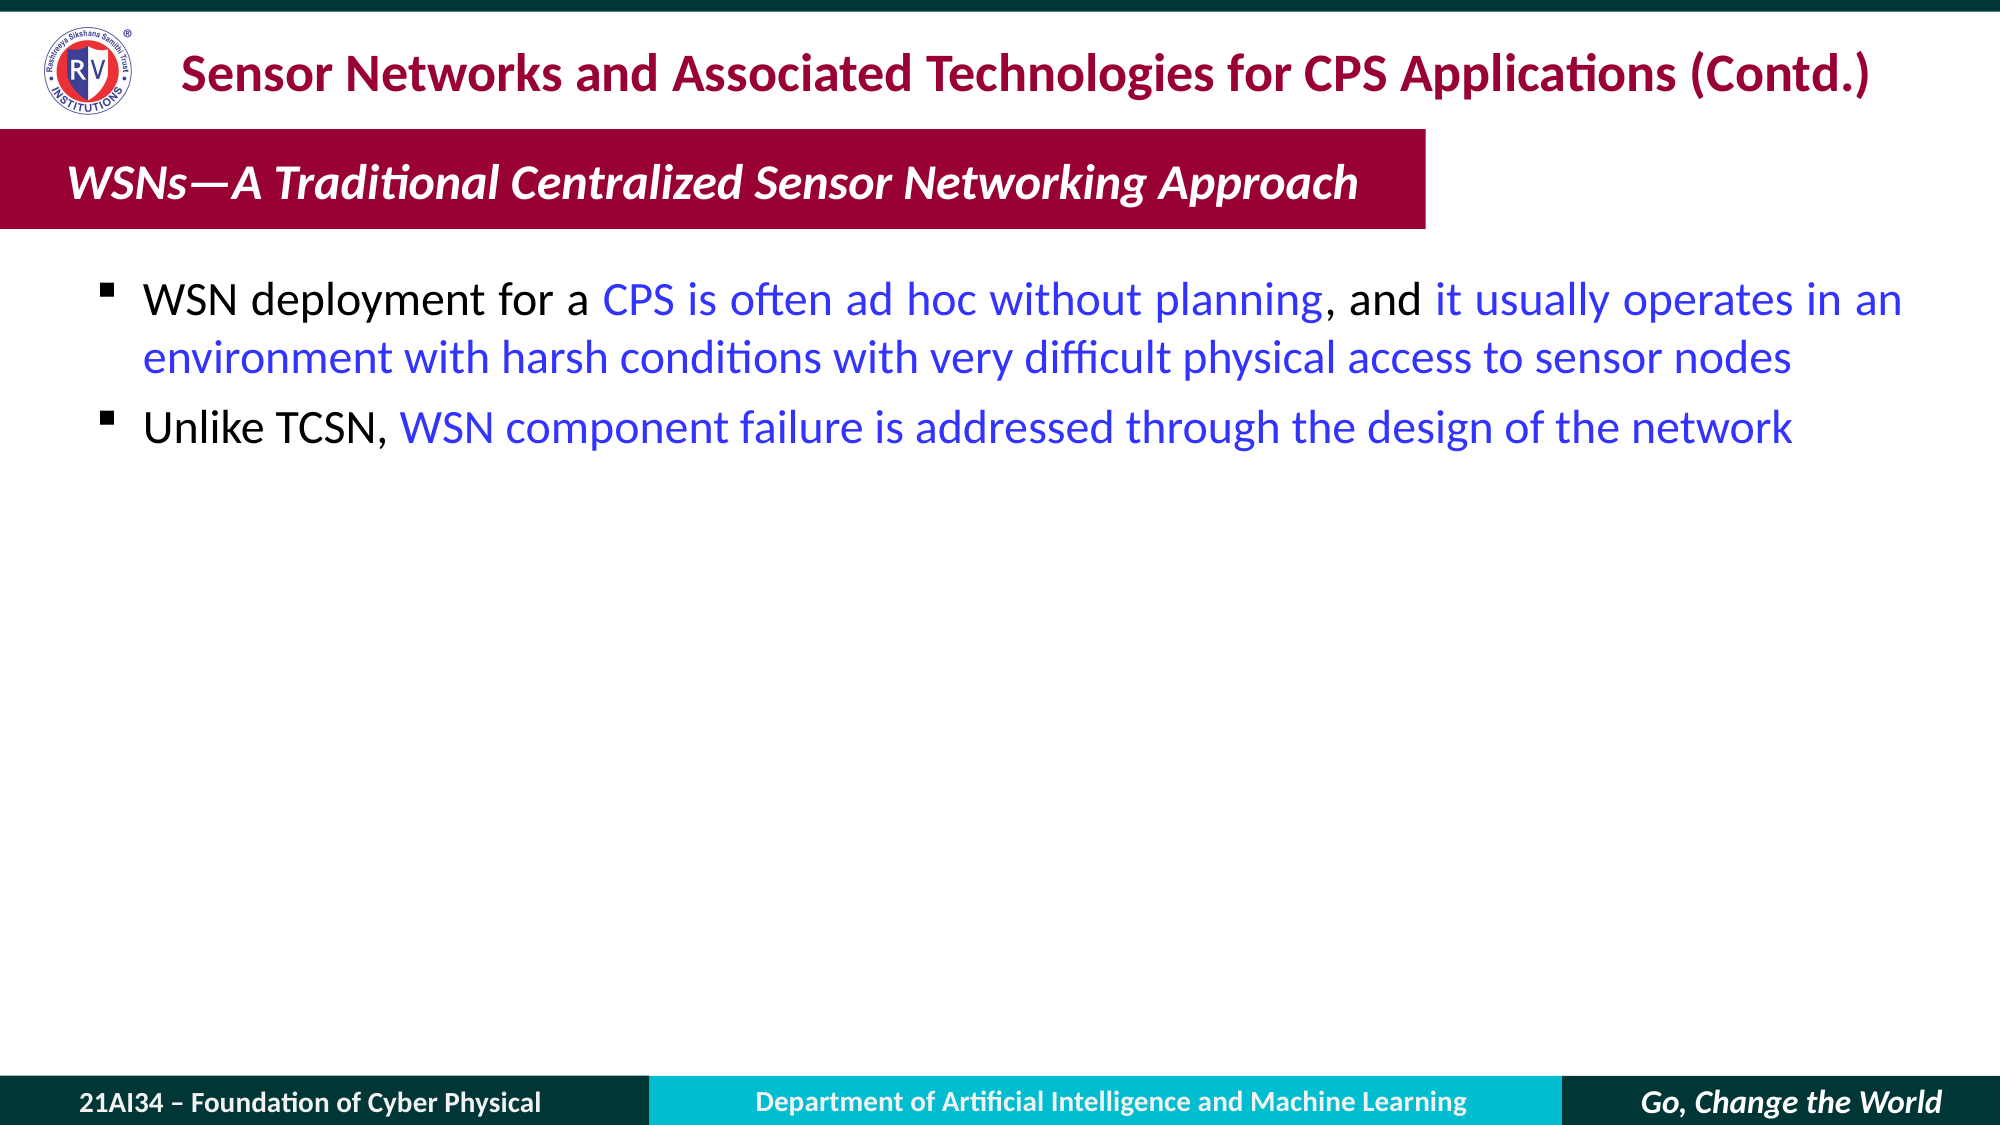

# Sensor Networks and Associated Technologies for CPS Applications (Contd.)
WSNs—A Traditional Centralized Sensor Networking Approach
WSN deployment for a CPS is often ad hoc without planning, and it usually operates in an environment with harsh conditions with very difficult physical access to sensor nodes
Unlike TCSN, WSN component failure is addressed through the design of the network